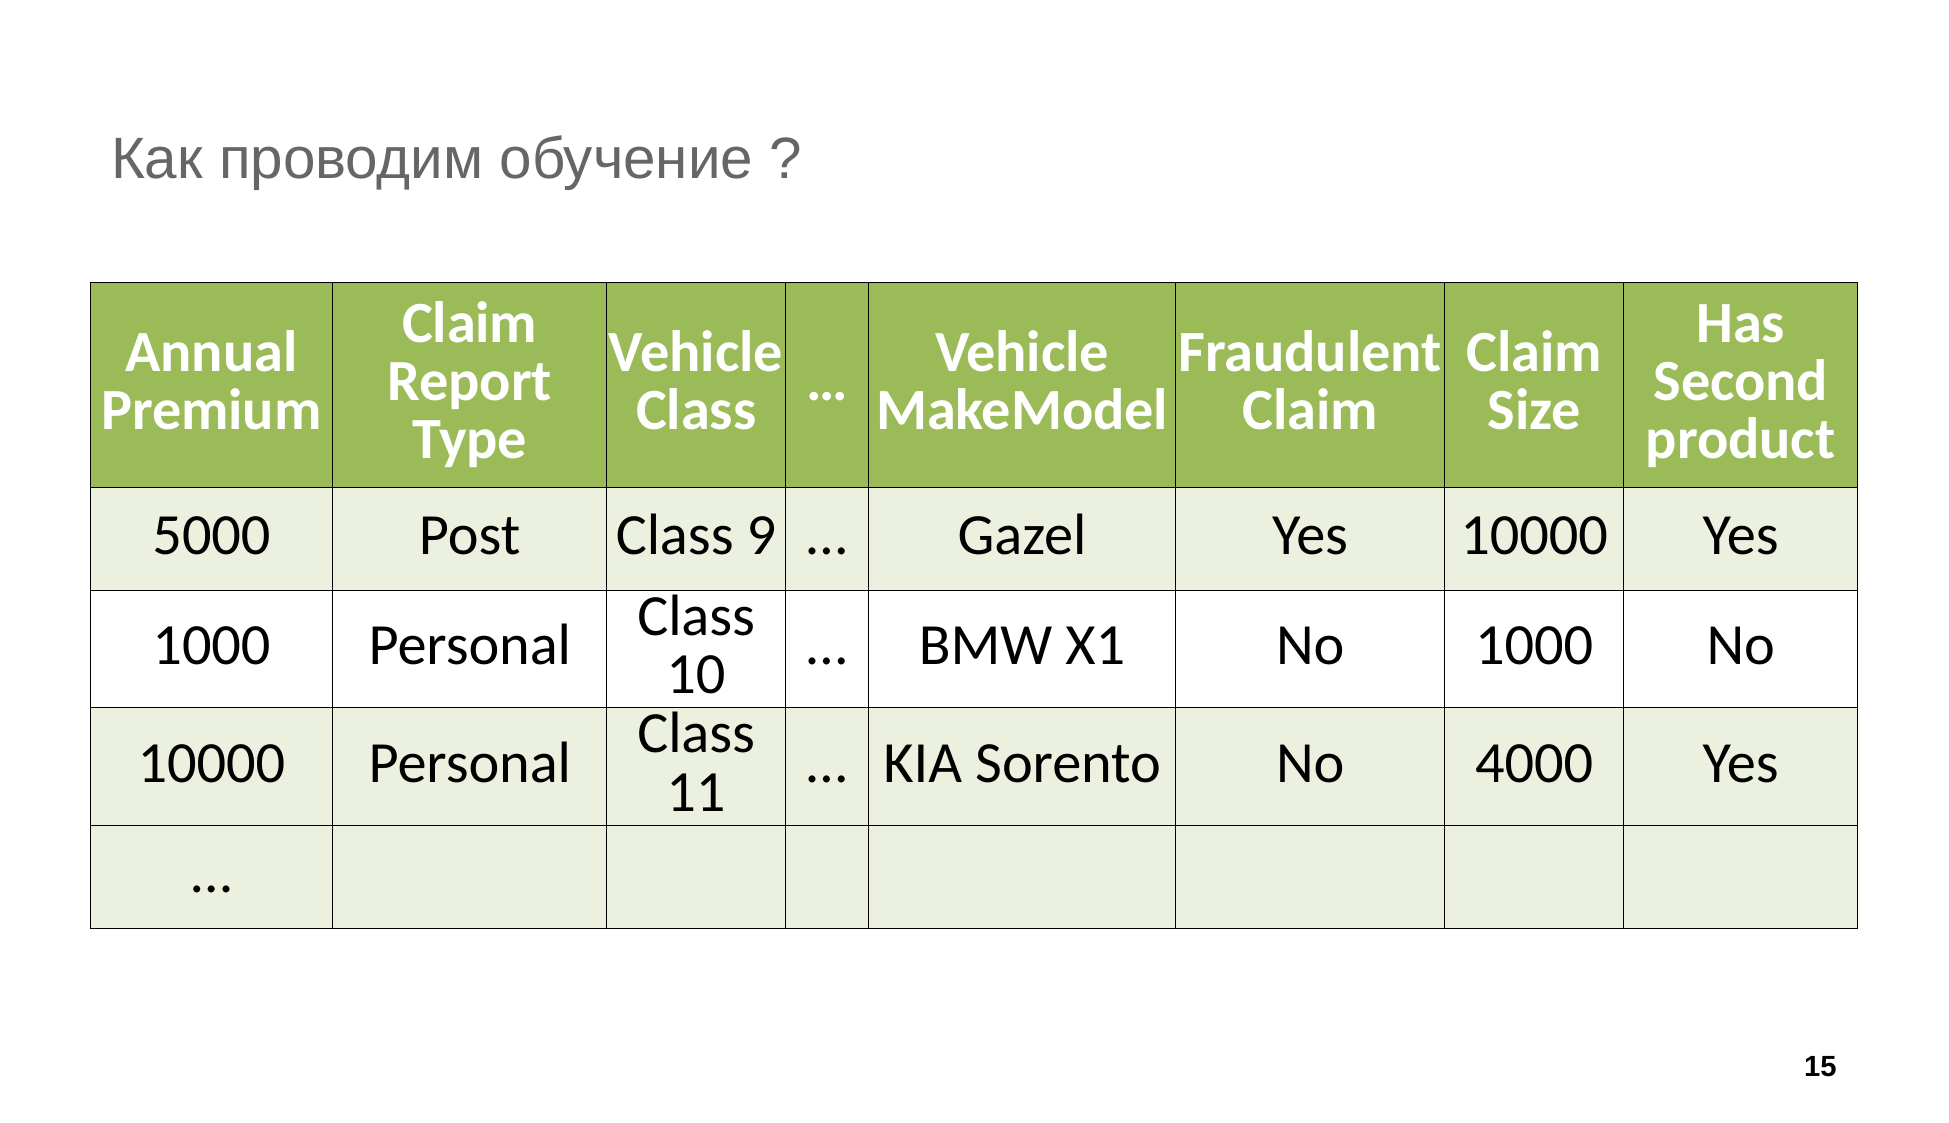

# Как проводим обучение ?
| Annual Premium | Claim Report Type | Vehicle Class | … | Vehicle MakeModel | Fraudulent Claim | Claim Size | Has Second product |
| --- | --- | --- | --- | --- | --- | --- | --- |
| 5000 | Post | Class 9 | … | Gazel | Yes | 10000 | Yes |
| 1000 | Personal | Class 10 | … | BMW X1 | No | 1000 | No |
| 10000 | Personal | Class 11 | … | KIA Sorento | No | 4000 | Yes |
| … |  |  |  |  |  |  |  |
15